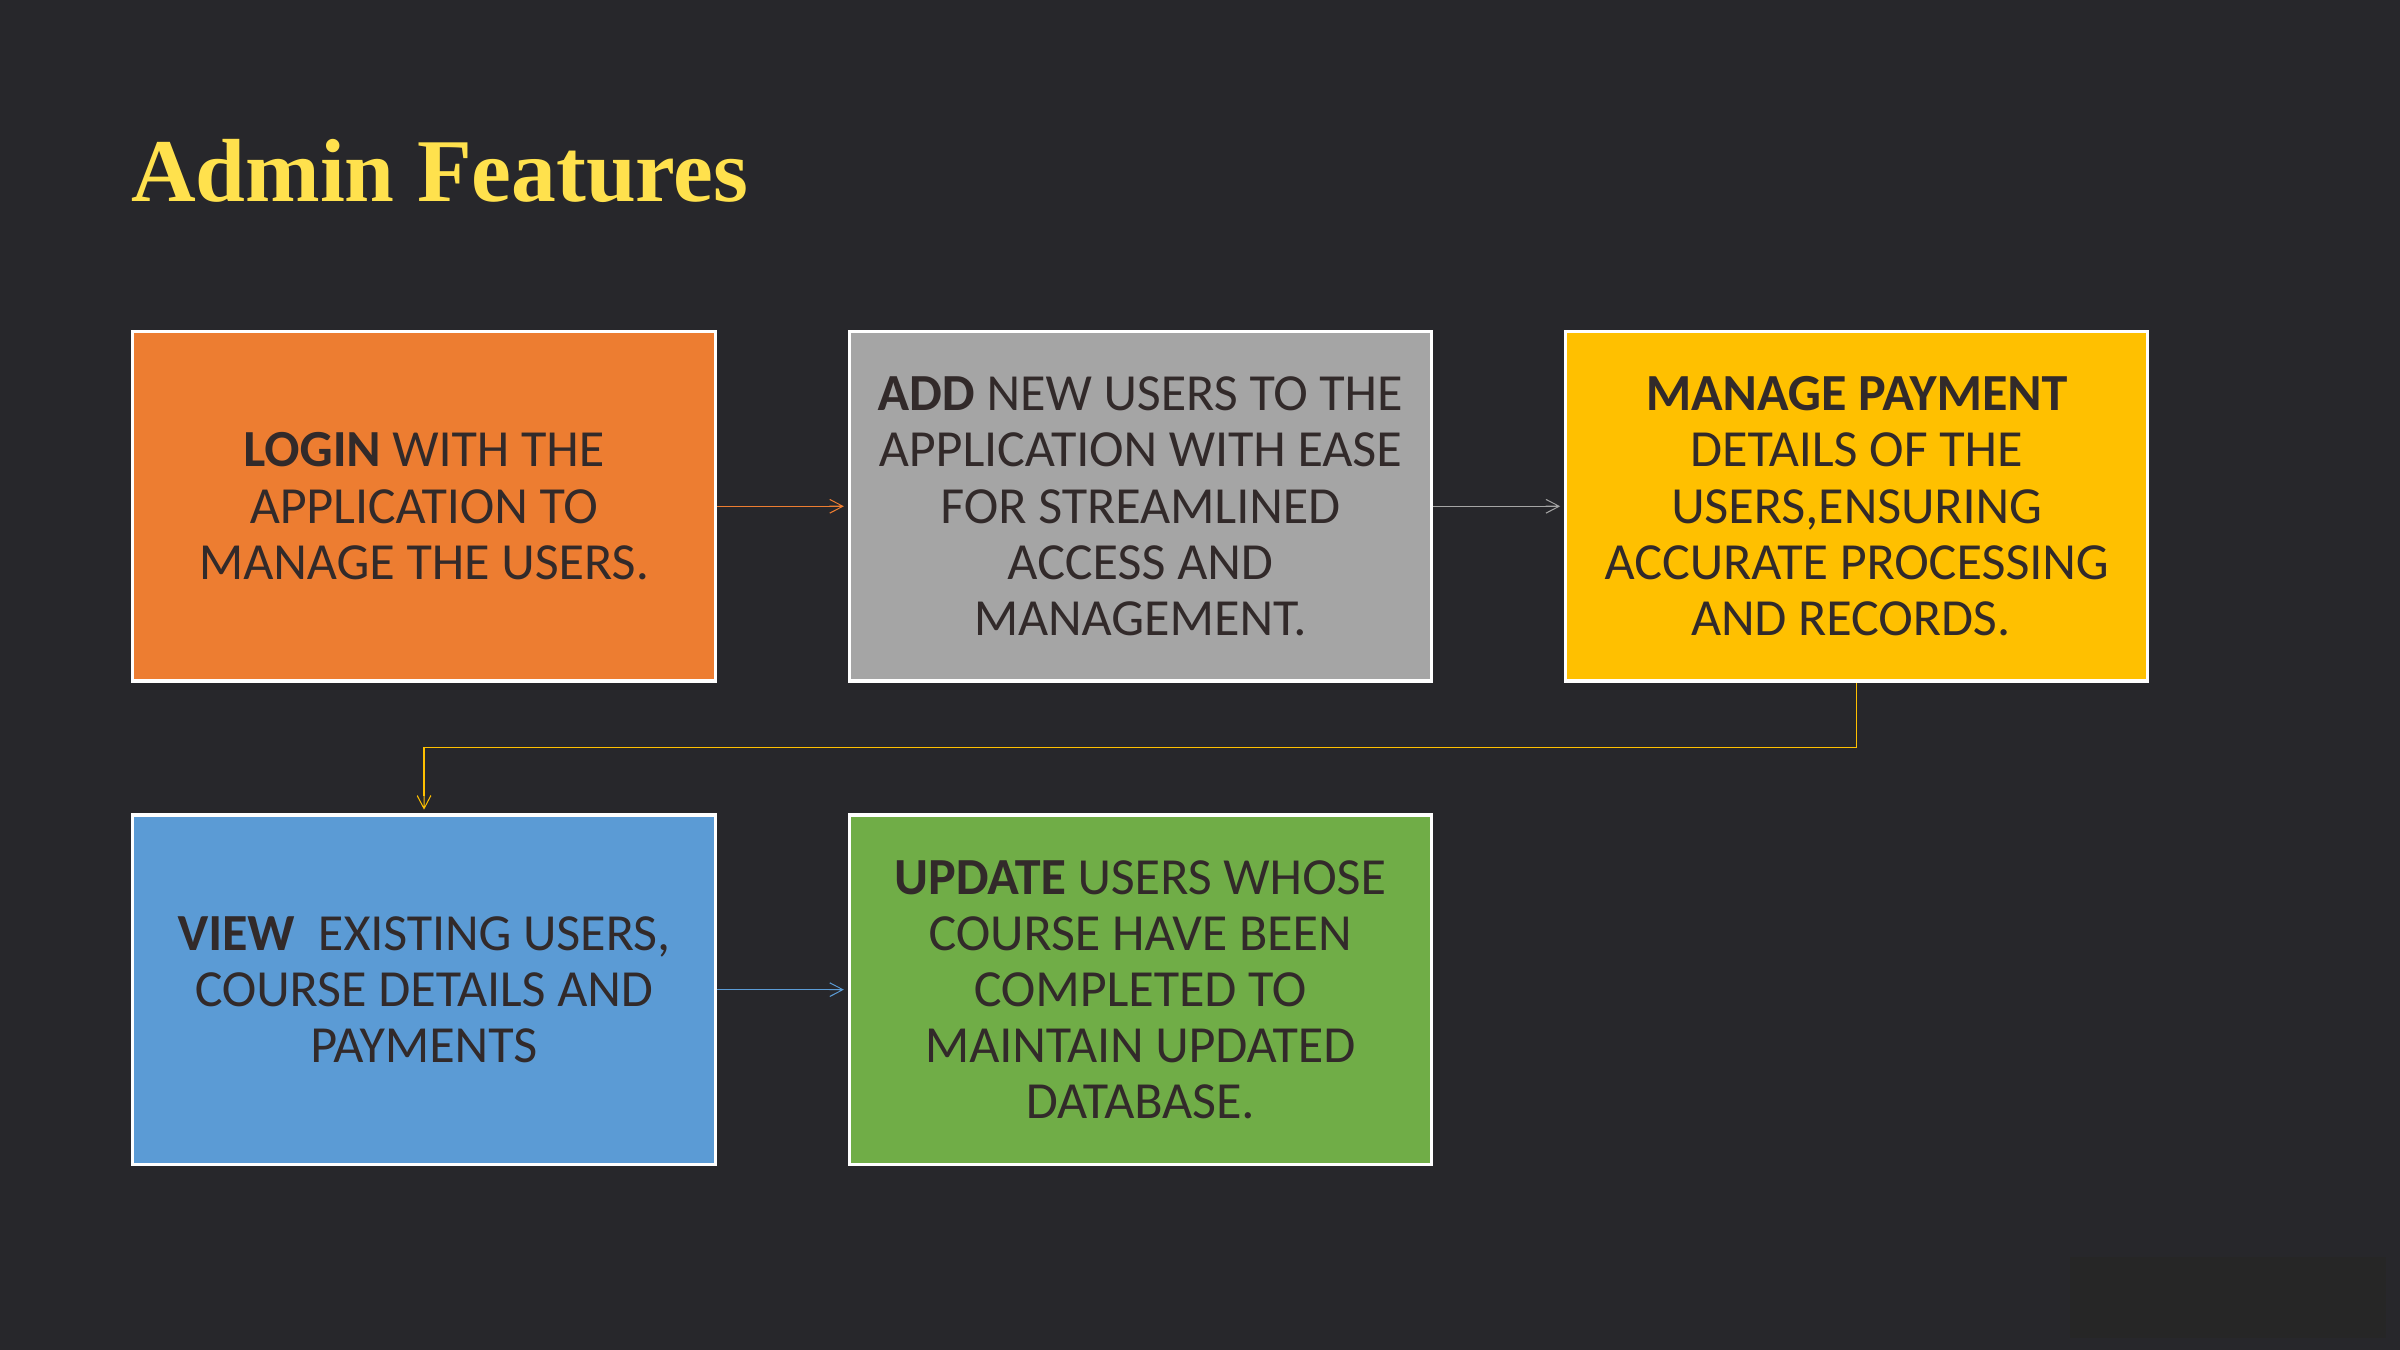

Admin Features

LOGIN WITH THE APPLICATION TO MANAGE THE USERS.

ADD NEW USERS TO THE APPLICATION WITH EASE FOR STREAMLINED ACCESS AND MANAGEMENT.

MANAGE PAYMENT DETAILS OF THE USERS,ENSURING ACCURATE PROCESSING AND RECORDS.

VIEW  EXISTING USERS, COURSE DETAILS AND PAYMENTS
UPDATE USERS WHOSE COURSE HAVE BEEN COMPLETED TO MAINTAIN UPDATED DATABASE.